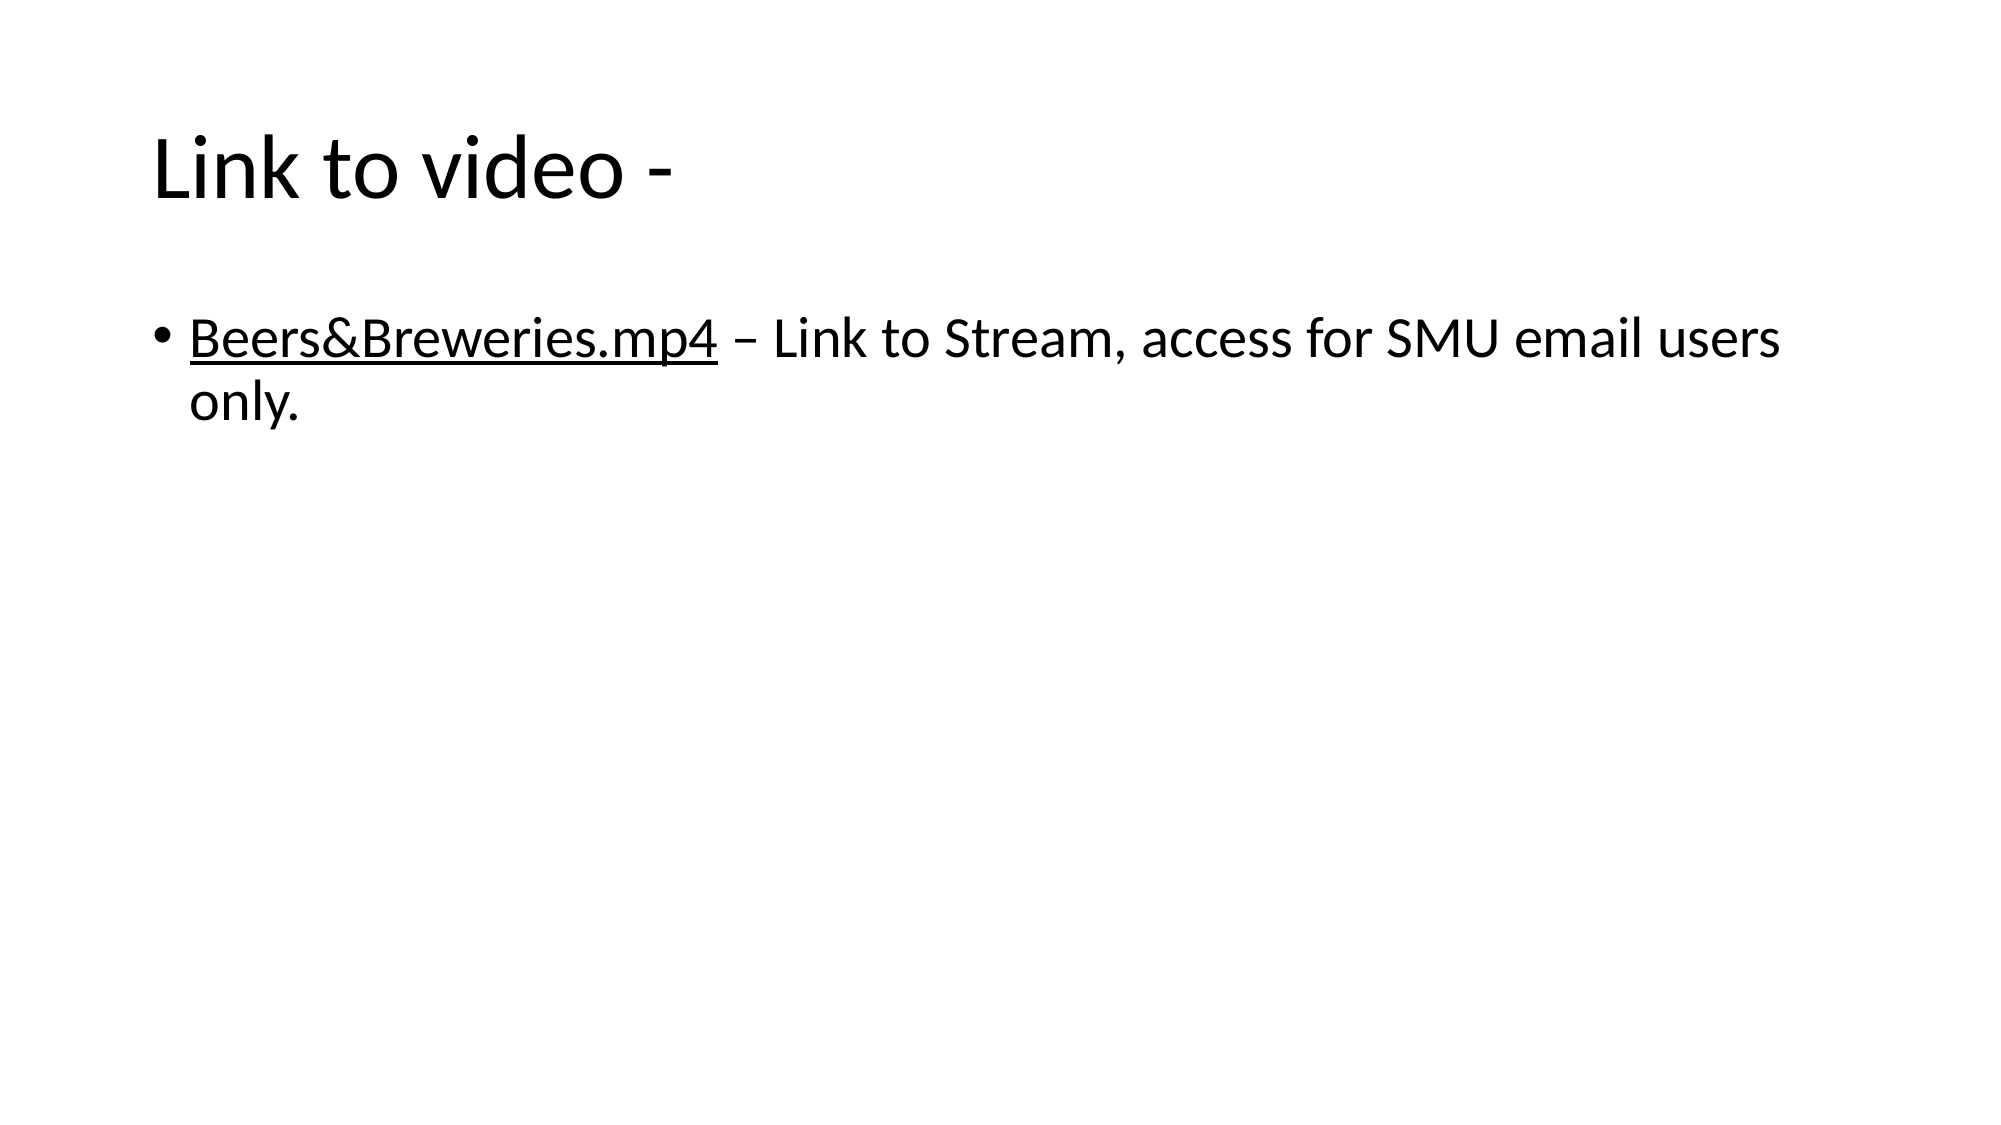

# Link to video -
Beers&Breweries.mp4 – Link to Stream, access for SMU email users only.